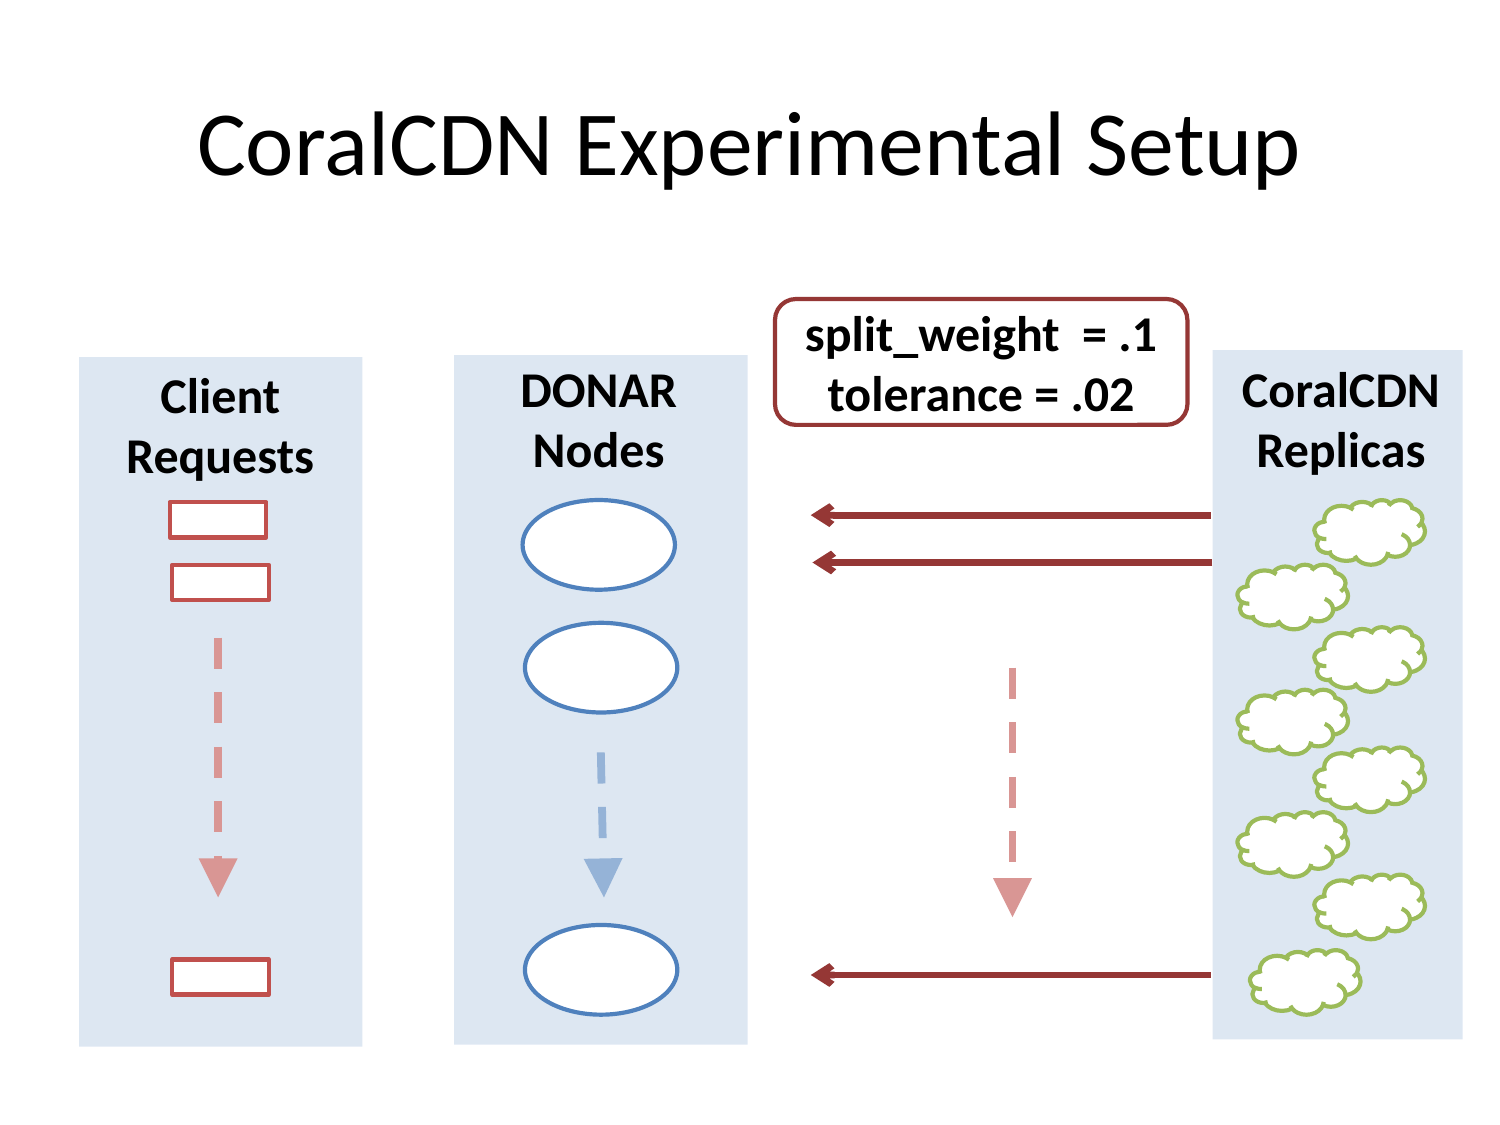

# CoralCDN Experimental Setup
split_weight  = .1
tolerance = .02
DONAR Nodes

CoralCDN
Replicas
Client Requests